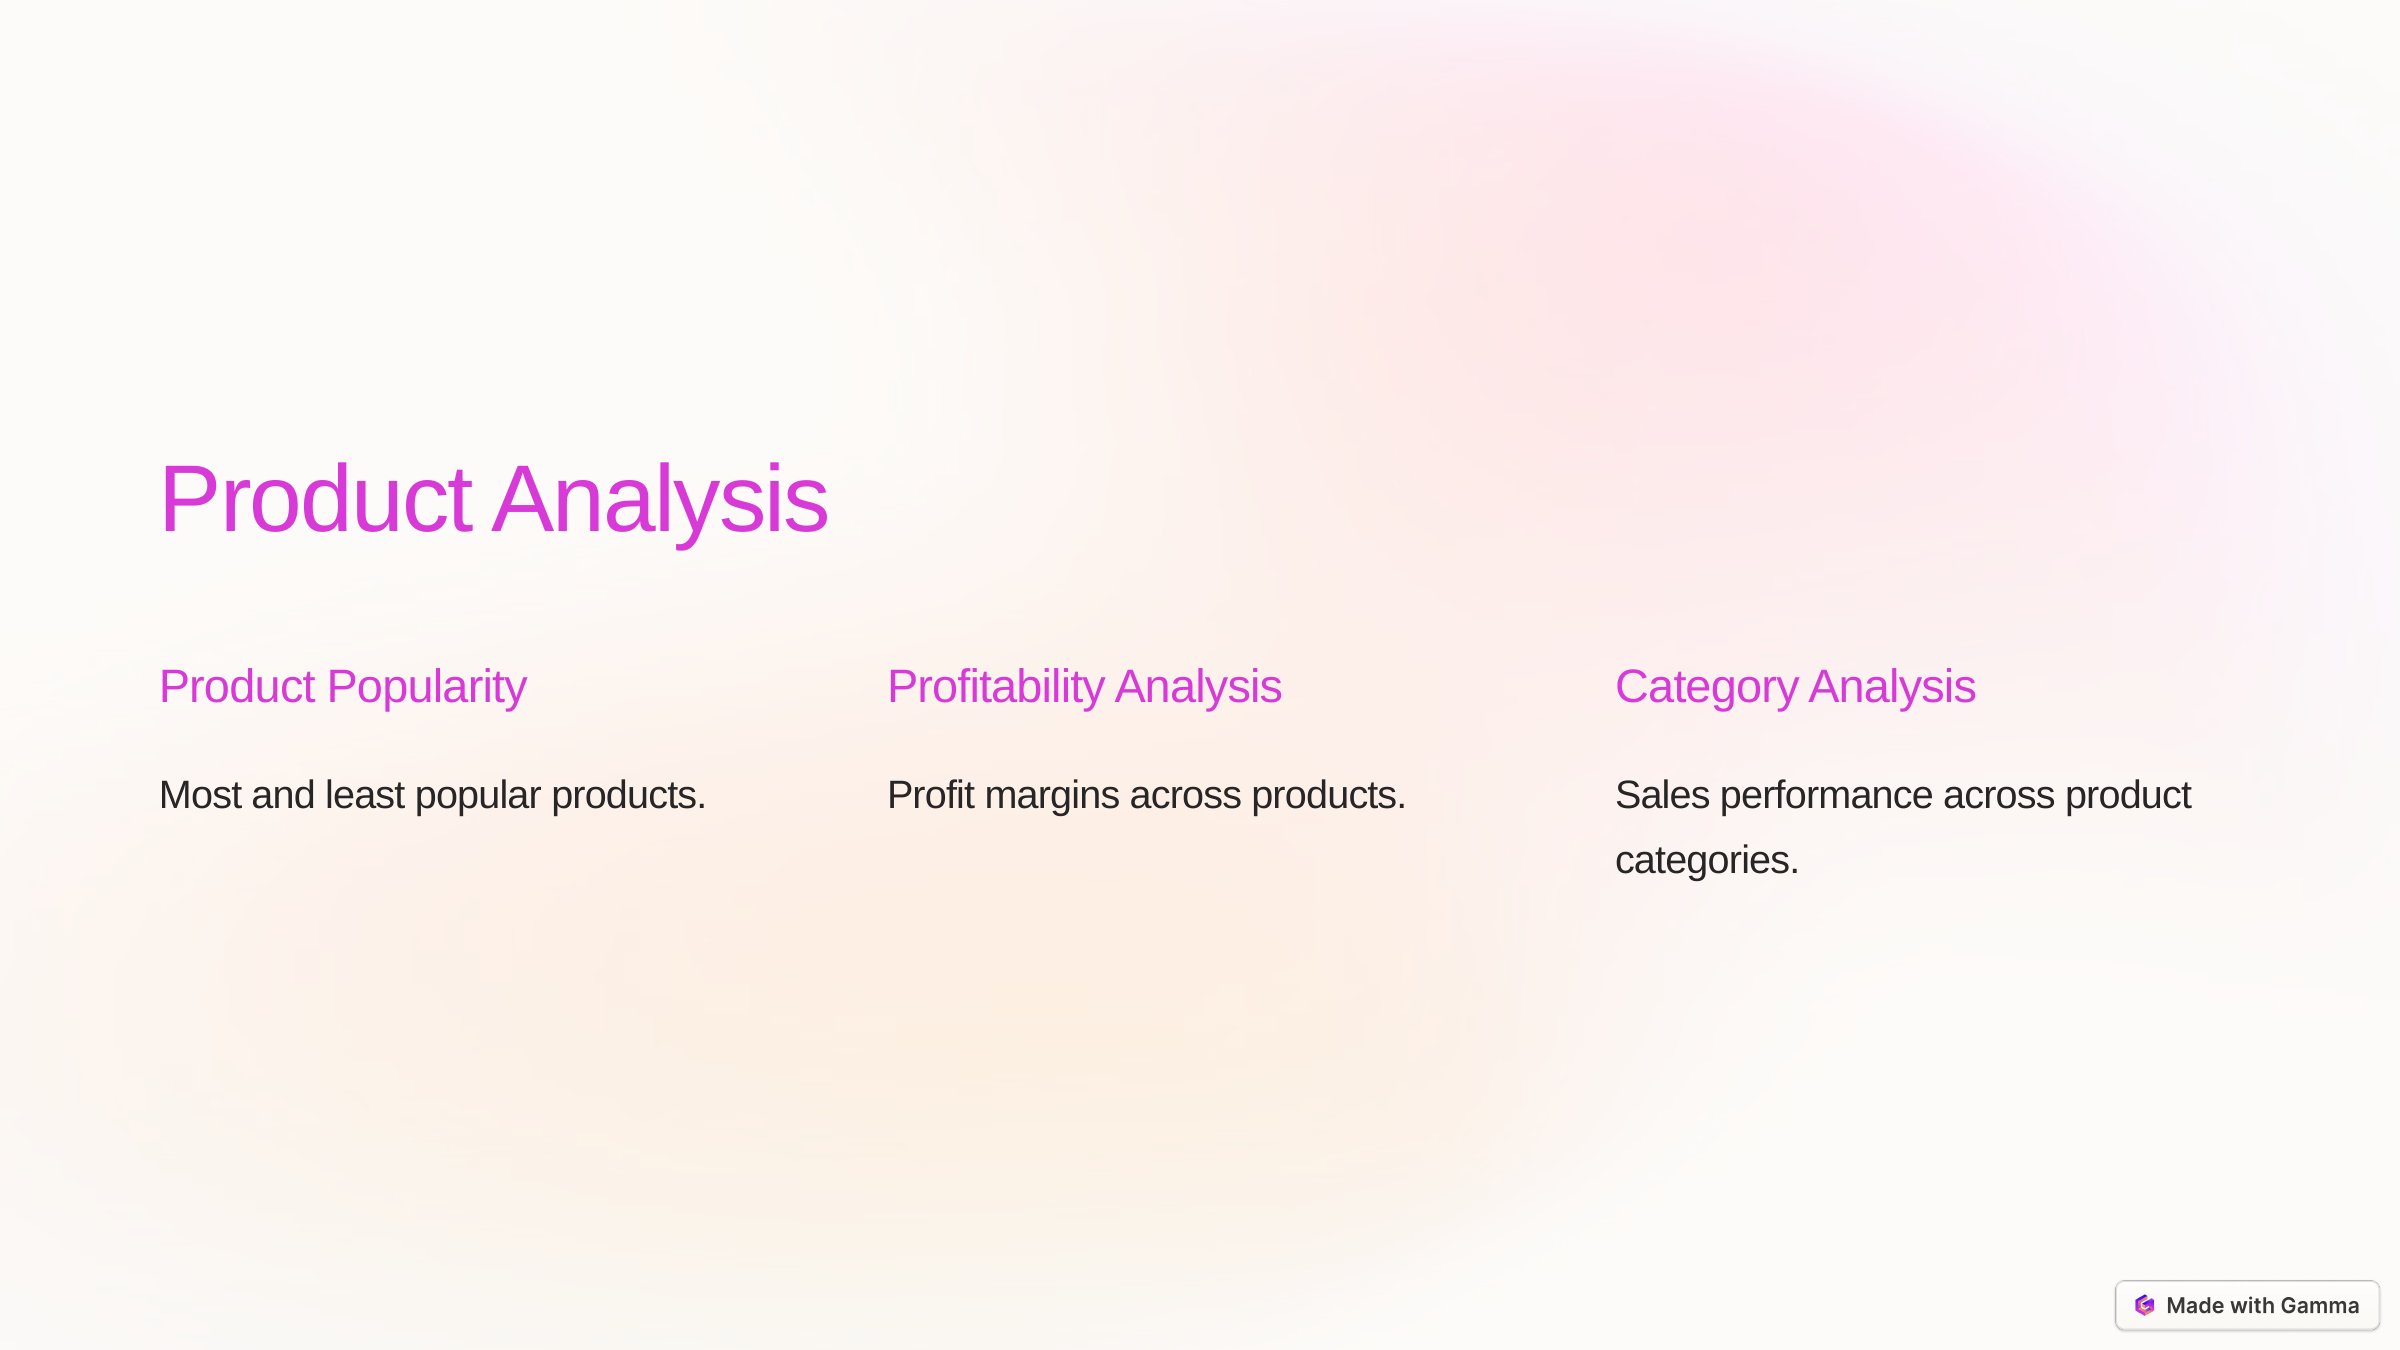

Product Analysis
Product Popularity
Profitability Analysis
Category Analysis
Most and least popular products.
Profit margins across products.
Sales performance across product categories.